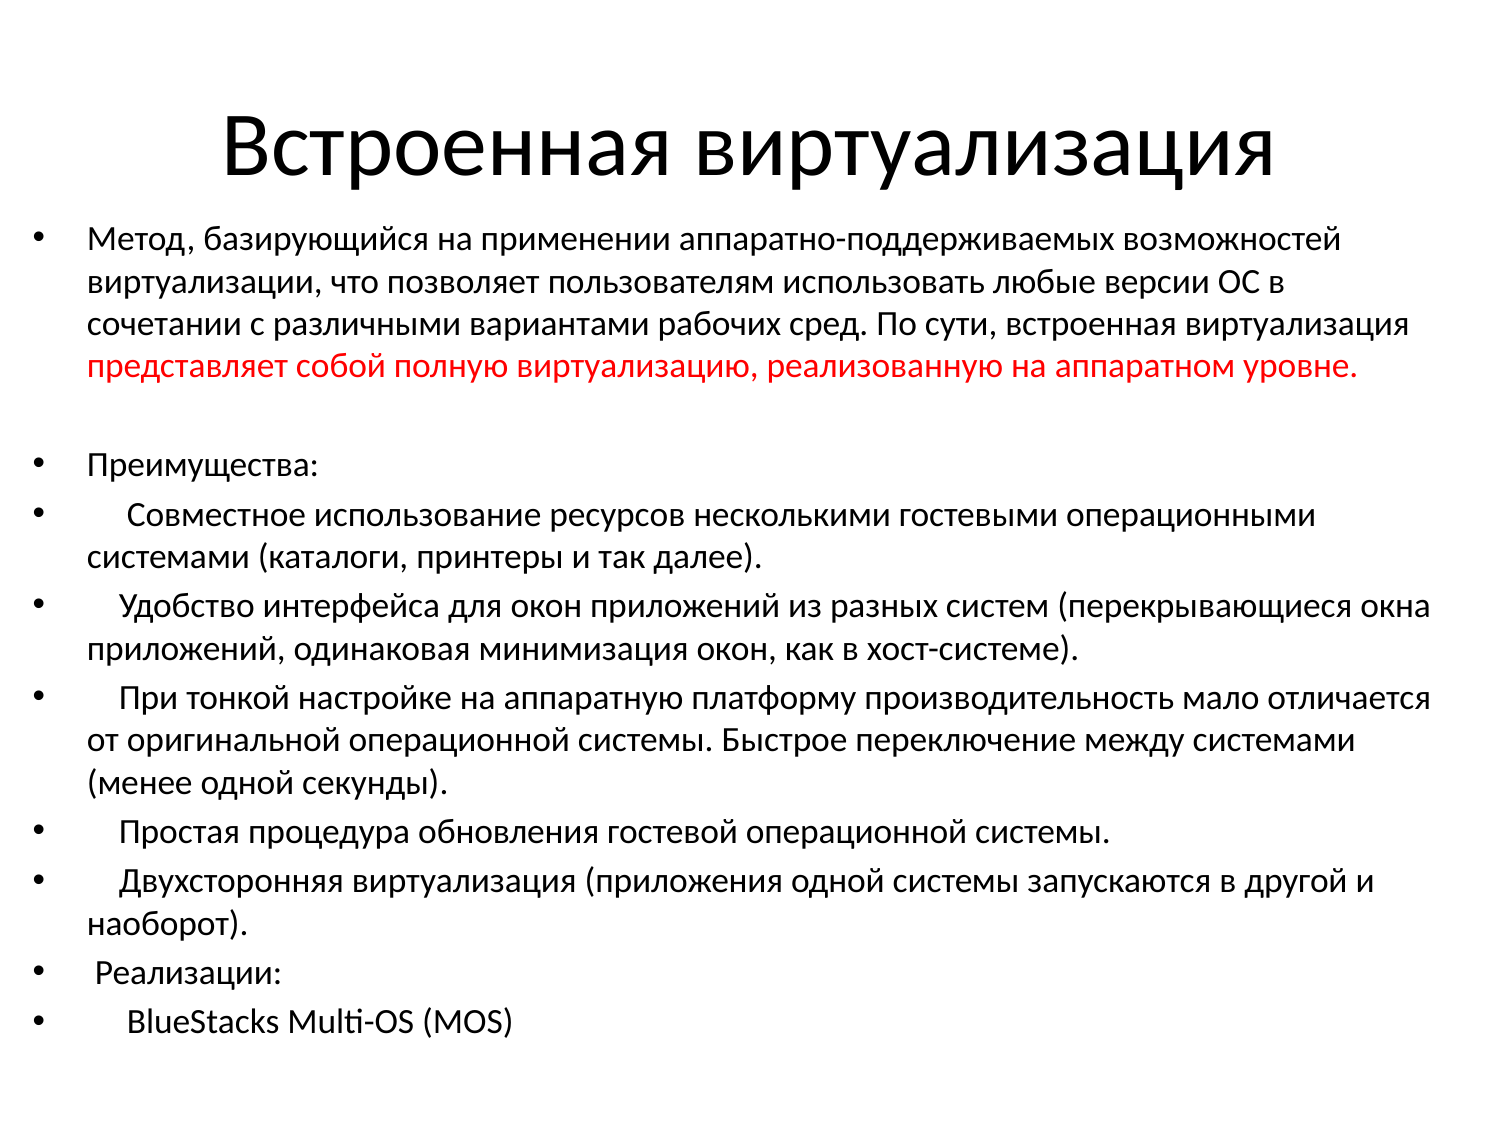

# Встроенная виртуализация
Метод, базирующийся на применении аппаратно-поддерживаемых возможностей виртуализации, что позволяет пользователям использовать любые версии ОС в сочетании с различными вариантами рабочих сред. По сути, встроенная виртуализация представляет собой полную виртуализацию, реализованную на аппаратном уровне.

Преимущества:
     Совместное использование ресурсов несколькими гостевыми операционными системами (каталоги, принтеры и так далее).
    Удобство интерфейса для окон приложений из разных систем (перекрывающиеся окна приложений, одинаковая минимизация окон, как в хост-системе).
    При тонкой настройке на аппаратную платформу производительность мало отличается от оригинальной операционной системы. Быстрое переключение между системами (менее одной секунды).
    Простая процедура обновления гостевой операционной системы.
    Двухсторонняя виртуализация (приложения одной системы запускаются в другой и наоборот).
 Реализации:
     BlueStacks Multi-OS (MOS)